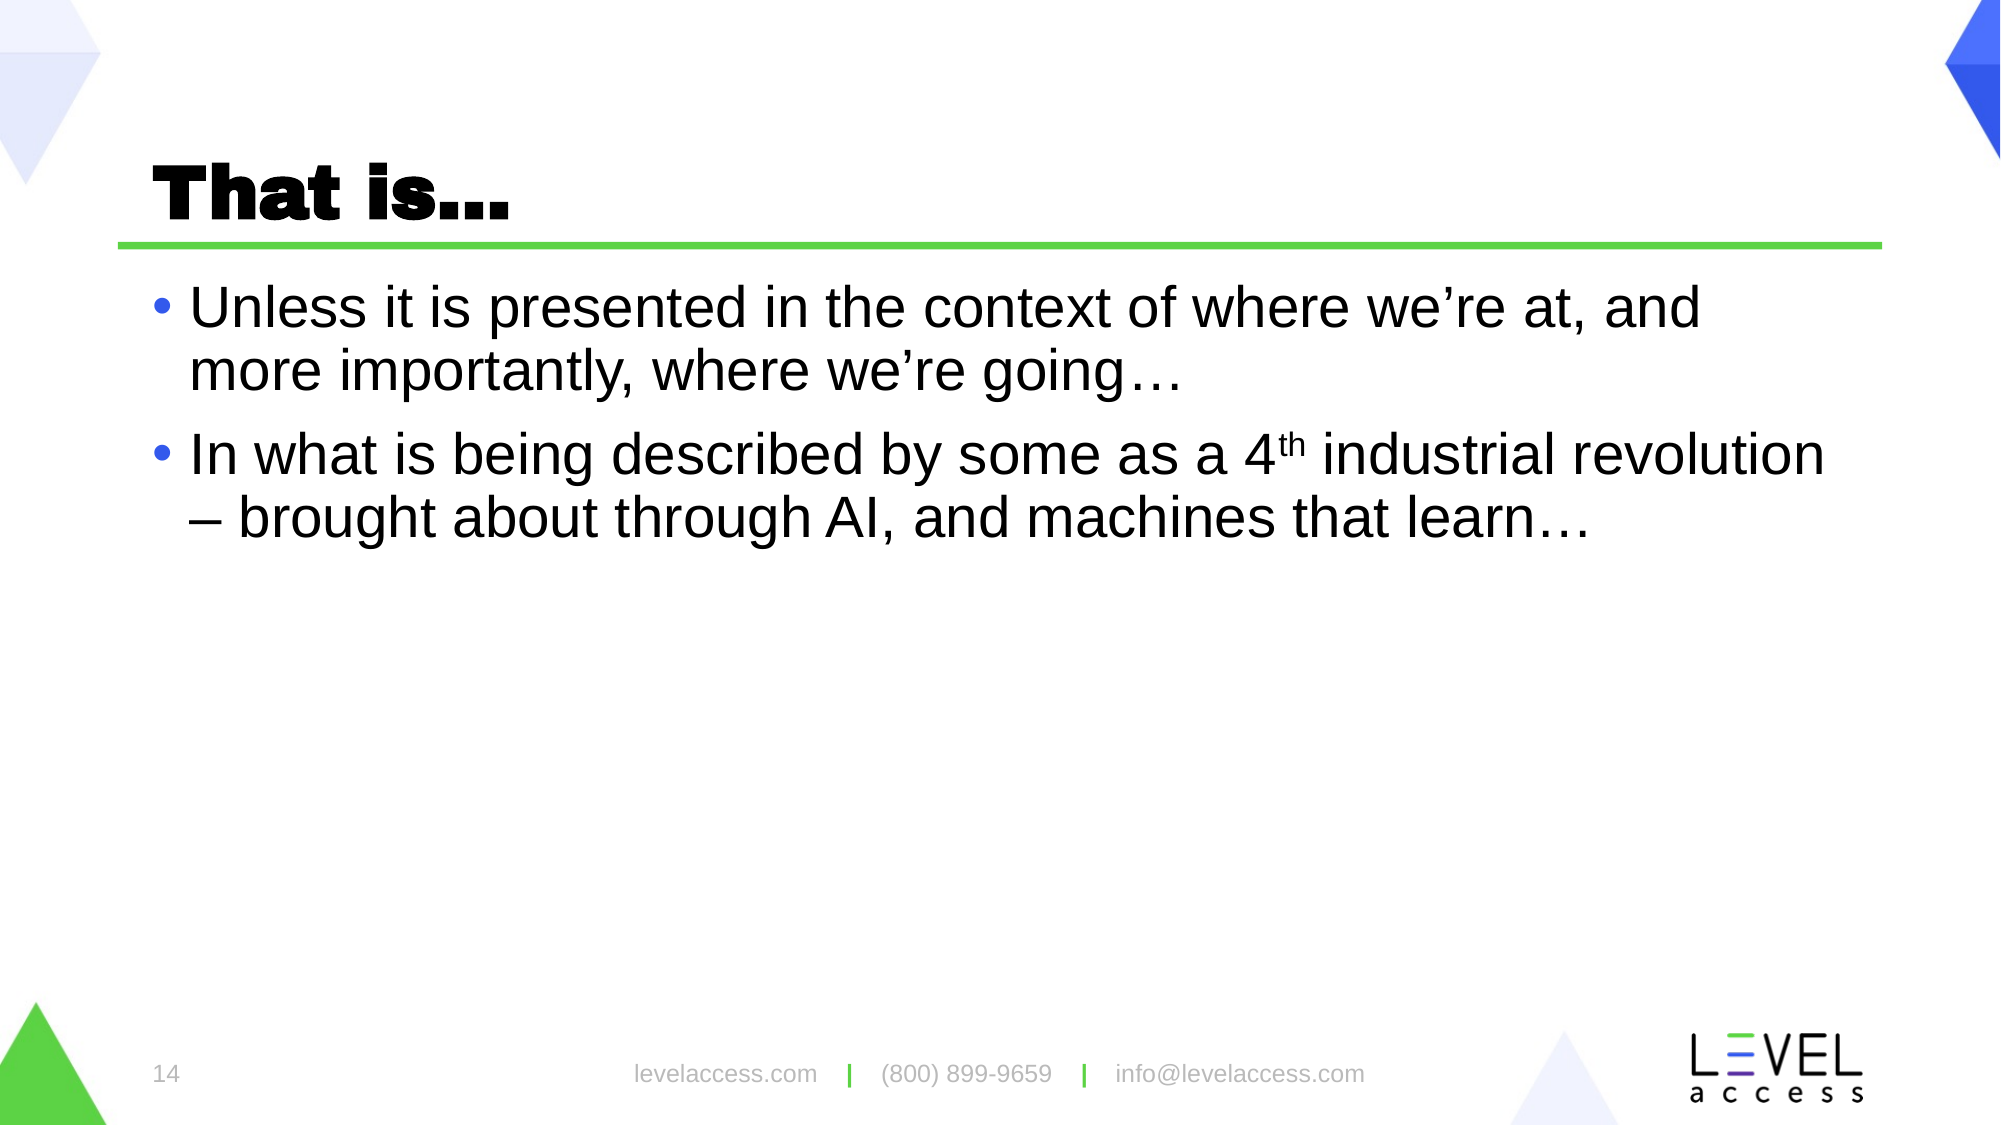

# That is…
Unless it is presented in the context of where we’re at, and more importantly, where we’re going…
In what is being described by some as a 4th industrial revolution – brought about through AI, and machines that learn…
levelaccess.com    |    (800) 899-9659    |    info@levelaccess.com
14